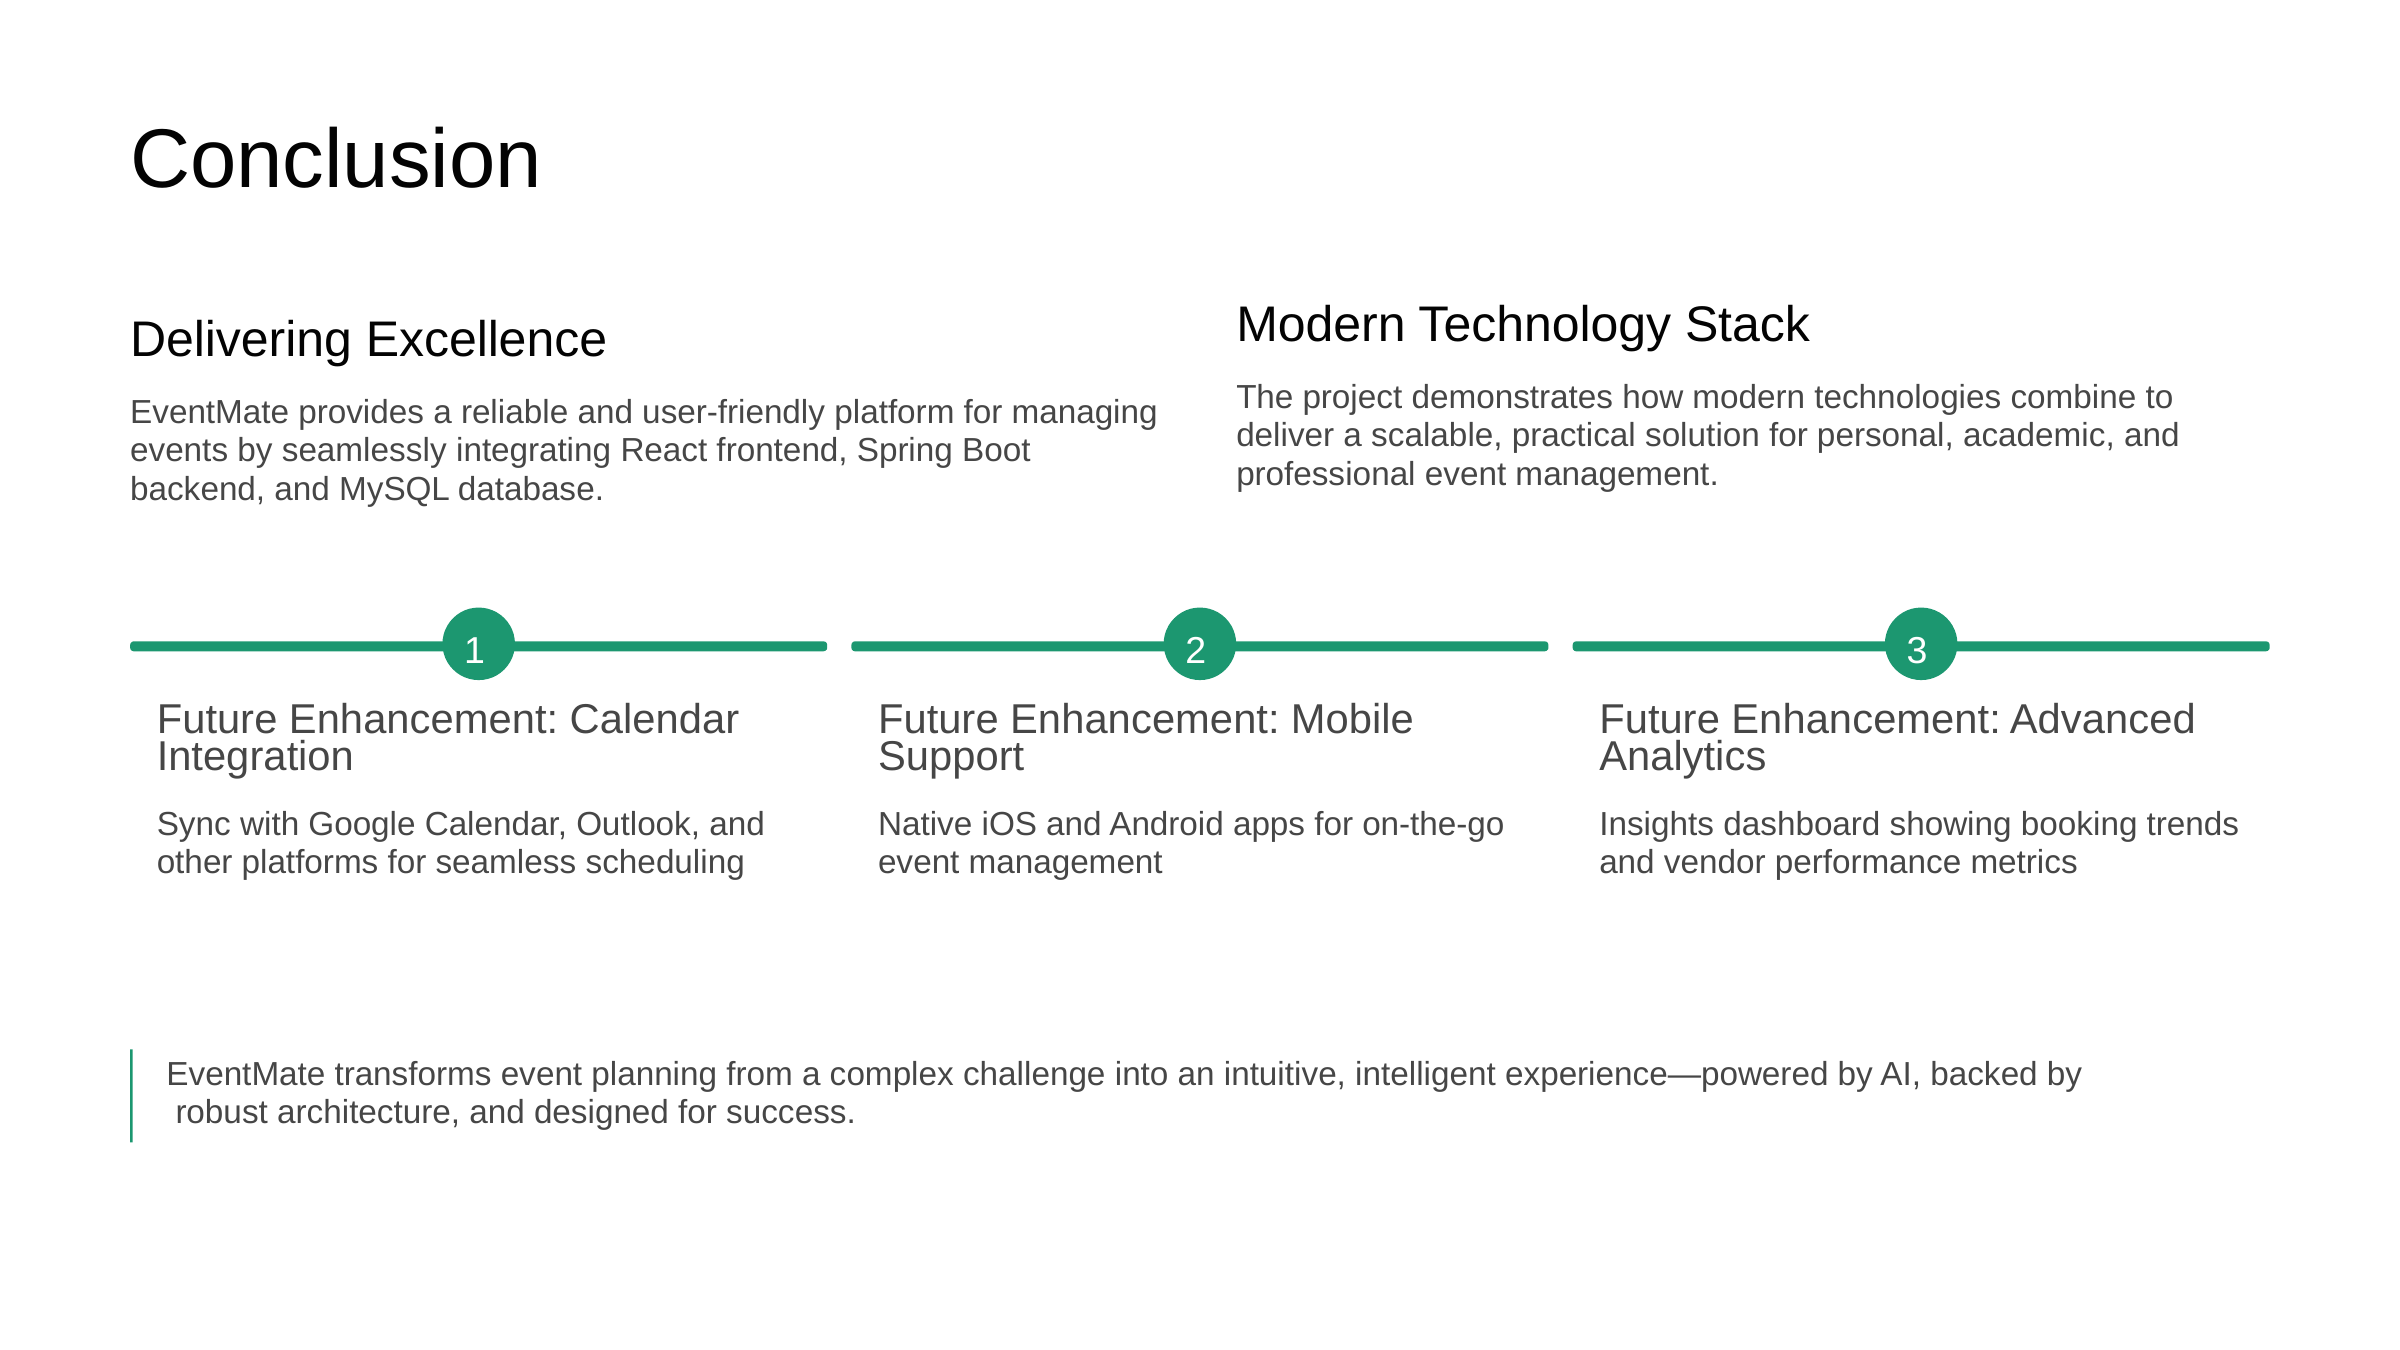

Conclusion
Modern Technology Stack
Delivering Excellence
The project demonstrates how modern technologies combine to deliver a scalable, practical solution for personal, academic, and professional event management.
EventMate provides a reliable and user-friendly platform for managing events by seamlessly integrating React frontend, Spring Boot backend, and MySQL database.

1
2
3

Future Enhancement: Calendar
Integration
Future Enhancement: Mobile
Support
Future Enhancement: Advanced
Analytics
Sync with Google Calendar, Outlook, and other platforms for seamless scheduling
Native iOS and Android apps for on-the-go event management
Insights dashboard showing booking trends and vendor performance metrics

EventMate transforms event planning from a complex challenge into an intuitive, intelligent experience—powered by AI, backed by
 robust architecture, and designed for success.